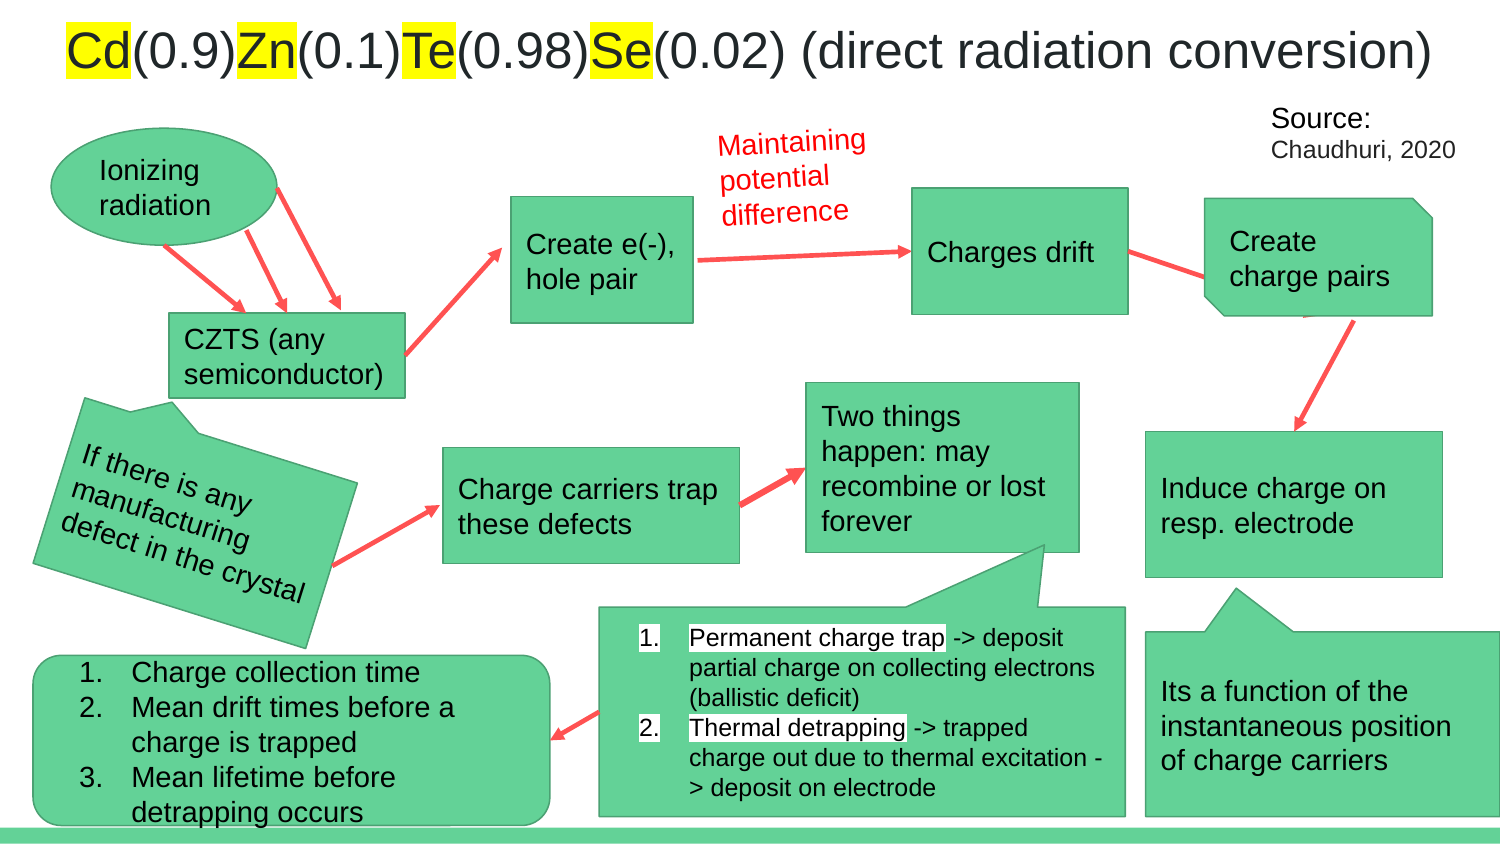

# Cd(0.9)Zn(0.1)Te(0.98)Se(0.02) (direct radiation conversion)
Source: Chaudhuri, 2020
Maintaining potential difference
Ionizing radiation
Charges drift
Create e(-), hole pair
Create charge pairs
CZTS (any semiconductor)
Two things happen: may recombine or lost forever
Induce charge on resp. electrode
If there is any manufacturing defect in the crystal
Charge carriers trap these defects
Permanent charge trap -> deposit partial charge on collecting electrons (ballistic deficit)
Thermal detrapping -> trapped charge out due to thermal excitation -> deposit on electrode

Its a function of the instantaneous position of charge carriers
Charge collection time
Mean drift times before a charge is trapped
Mean lifetime before detrapping occurs